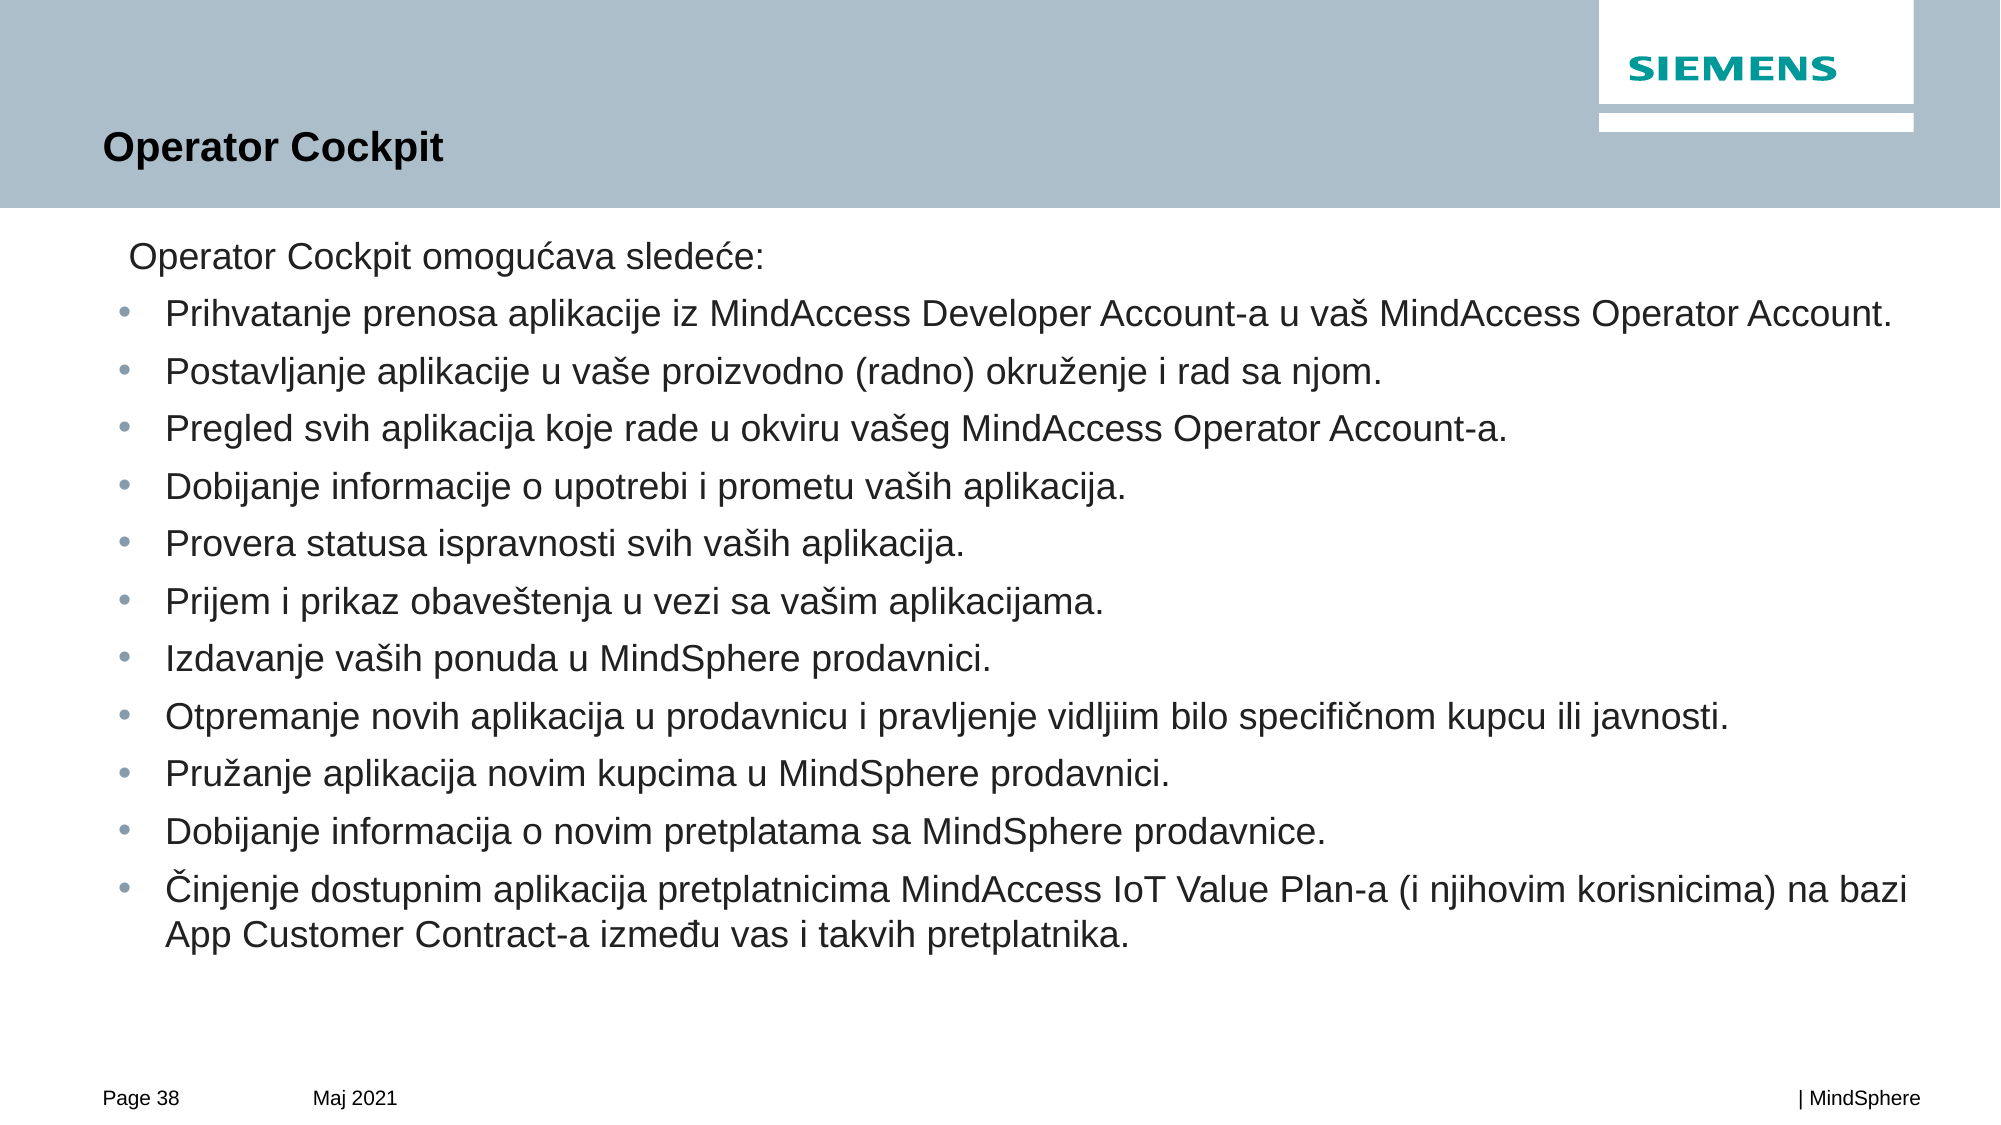

# Operator Cockpit
 Operator Cockpit omogućava sledeće:
Prihvatanje prenosa aplikacije iz MindAccess Developer Account-a u vaš MindAccess Operator Account.
Postavljanje aplikacije u vaše proizvodno (radno) okruženje i rad sa njom.
Pregled svih aplikacija koje rade u okviru vašeg MindAccess Operator Account-a.
Dobijanje informacije o upotrebi i prometu vaših aplikacija.
Provera statusa ispravnosti svih vaših aplikacija.
Prijem i prikaz obaveštenja u vezi sa vašim aplikacijama.
Izdavanje vaših ponuda u MindSphere prodavnici.
Otpremanje novih aplikacija u prodavnicu i pravljenje vidljiim bilo specifičnom kupcu ili javnosti.
Pružanje aplikacija novim kupcima u MindSphere prodavnici.
Dobijanje informacija o novim pretplatama sa MindSphere prodavnice.
Činjenje dostupnim aplikacija pretplatnicima MindAccess IoT Value Plan-a (i njihovim korisnicima) na bazi App Customer Contract-a između vas i takvih pretplatnika.